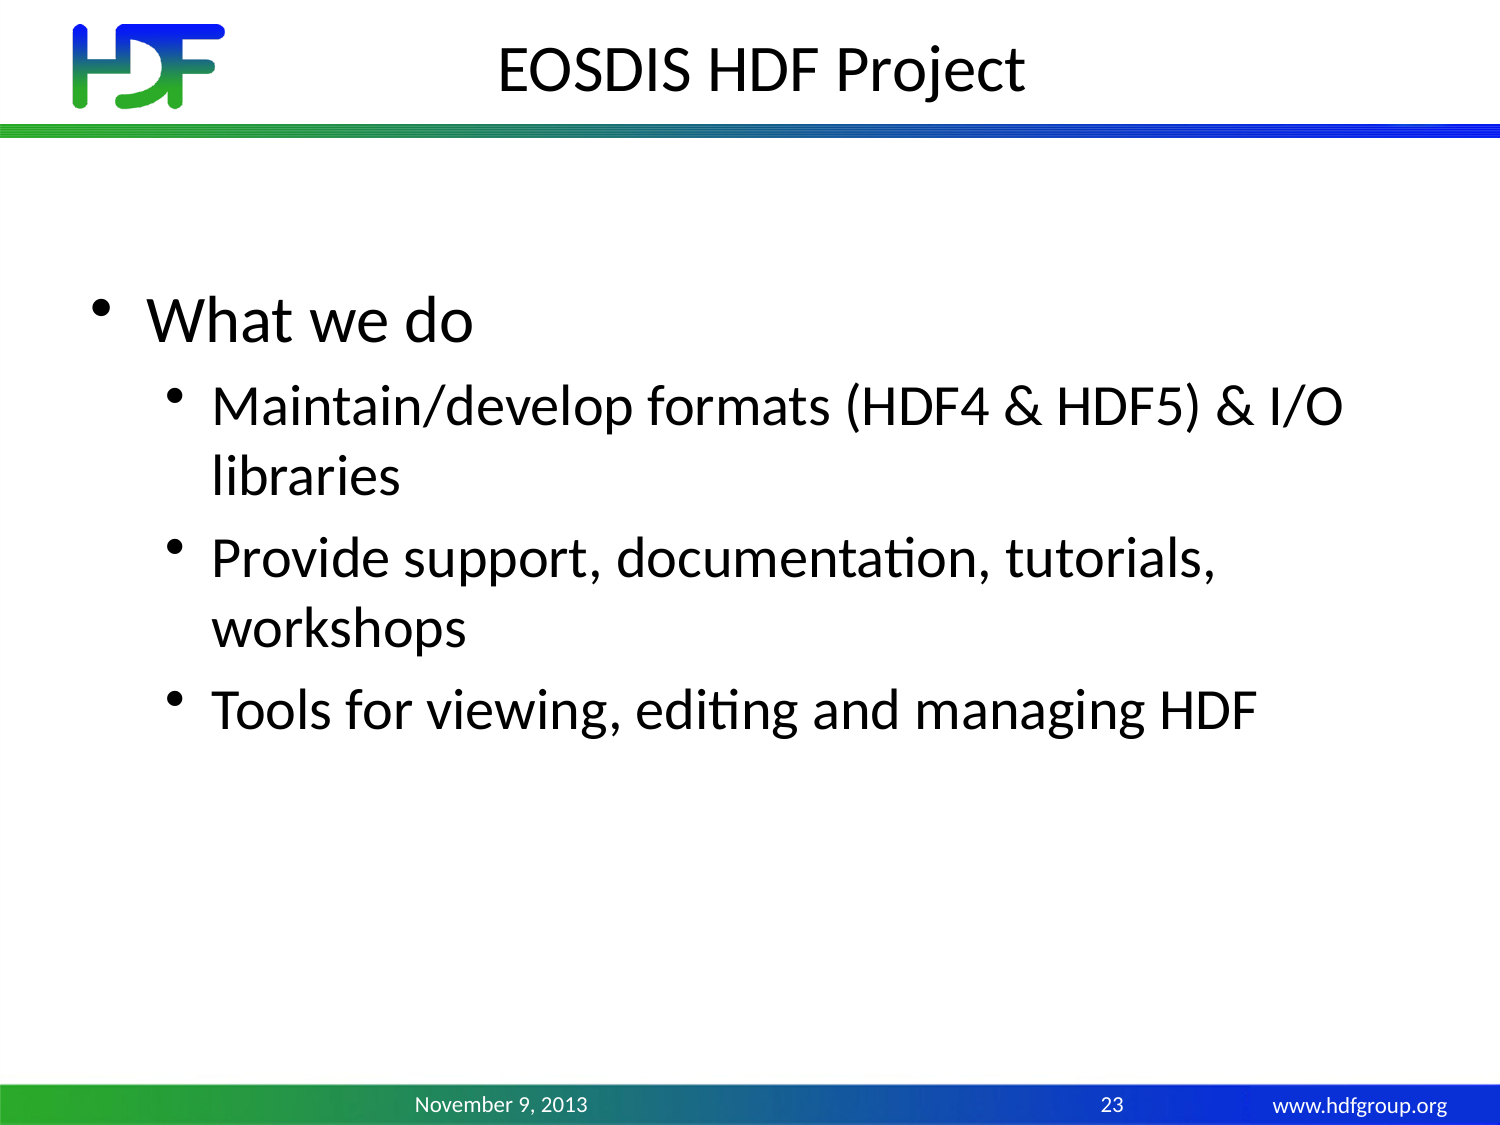

# EOSDIS HDF Project

What we do
Maintain/develop formats (HDF4 & HDF5) & I/O libraries
Provide support, documentation, tutorials, workshops
Tools for viewing, editing and managing HDF
23
November 9, 2013